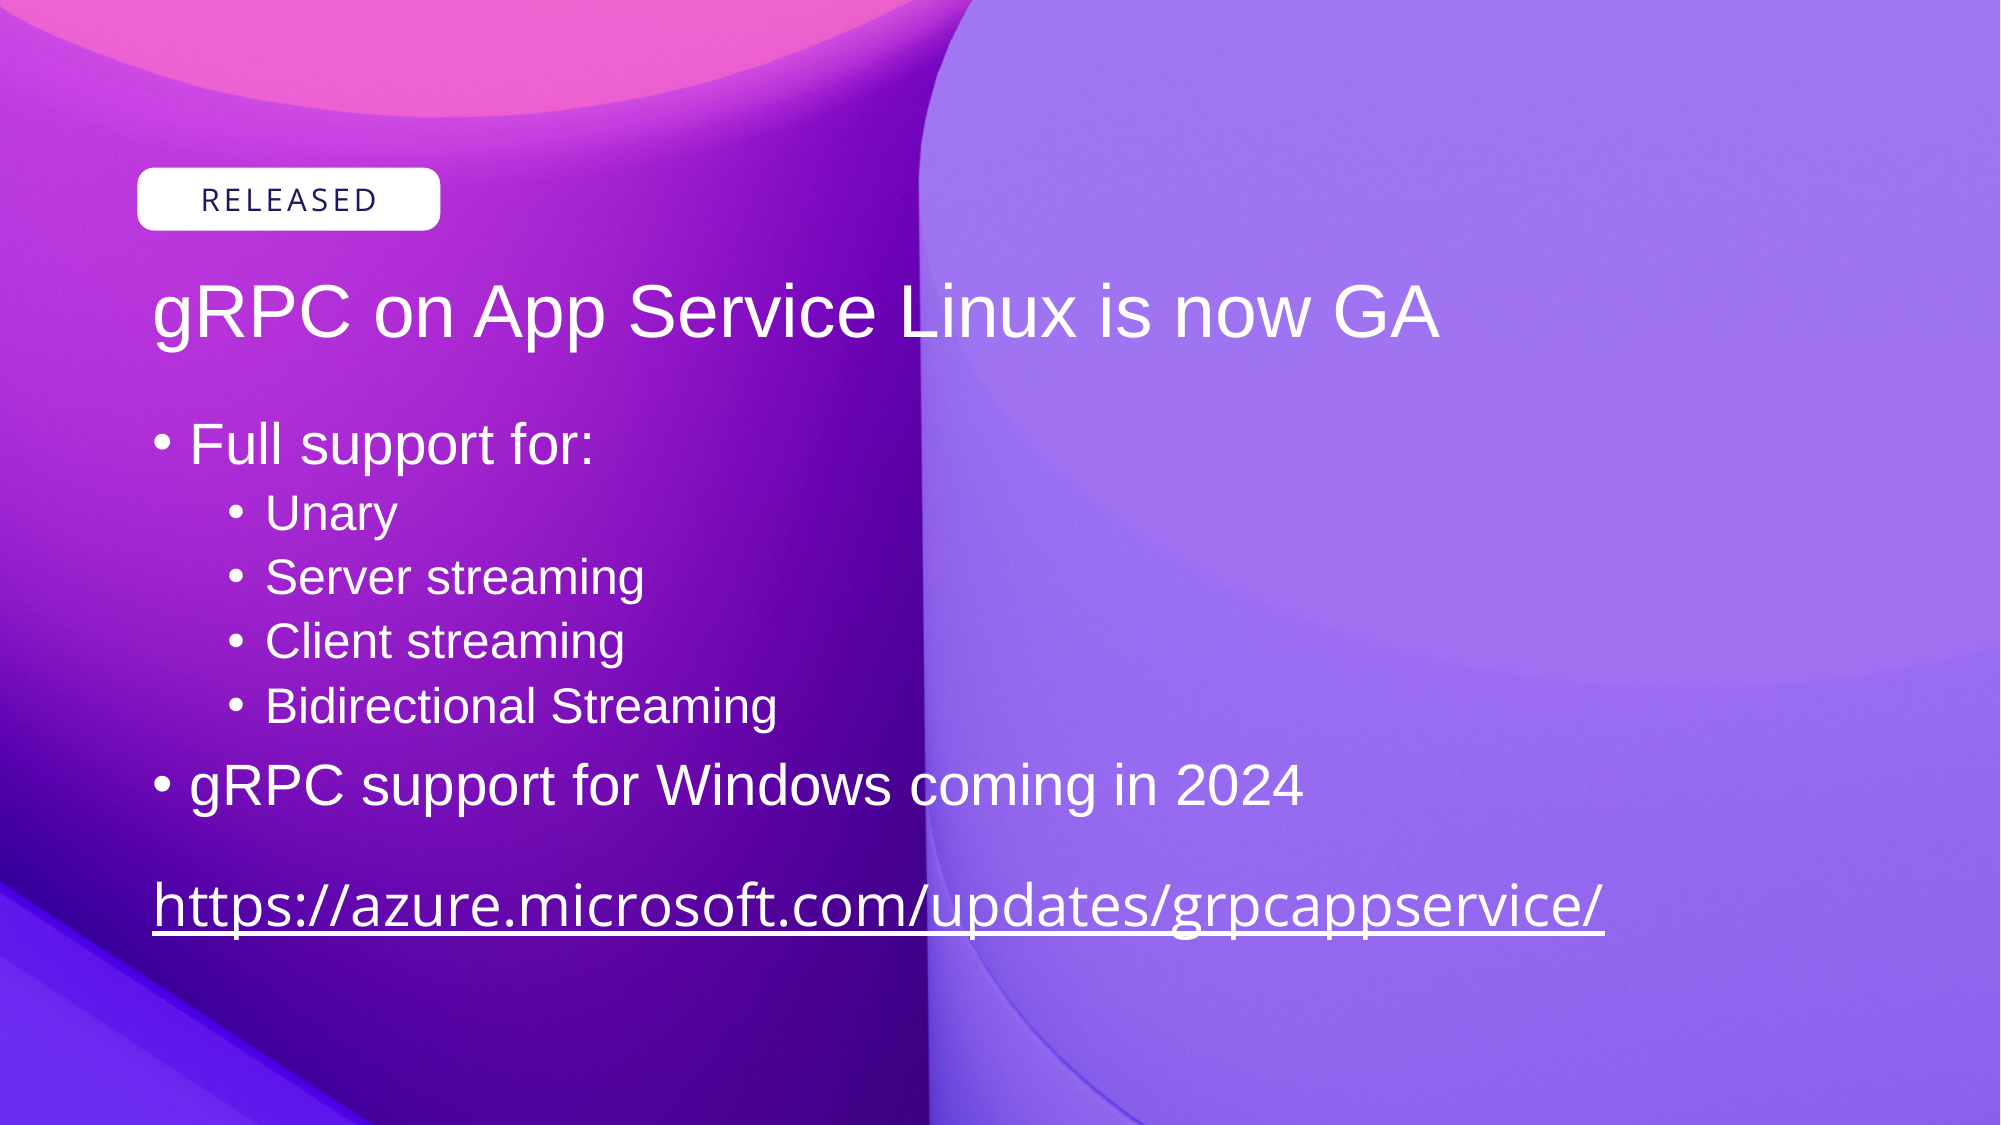

# gRPC on App Service Linux is now GA
Full support for:
Unary
Server streaming
Client streaming
Bidirectional Streaming
gRPC support for Windows coming in 2024
https://azure.microsoft.com/updates/grpcappservice/